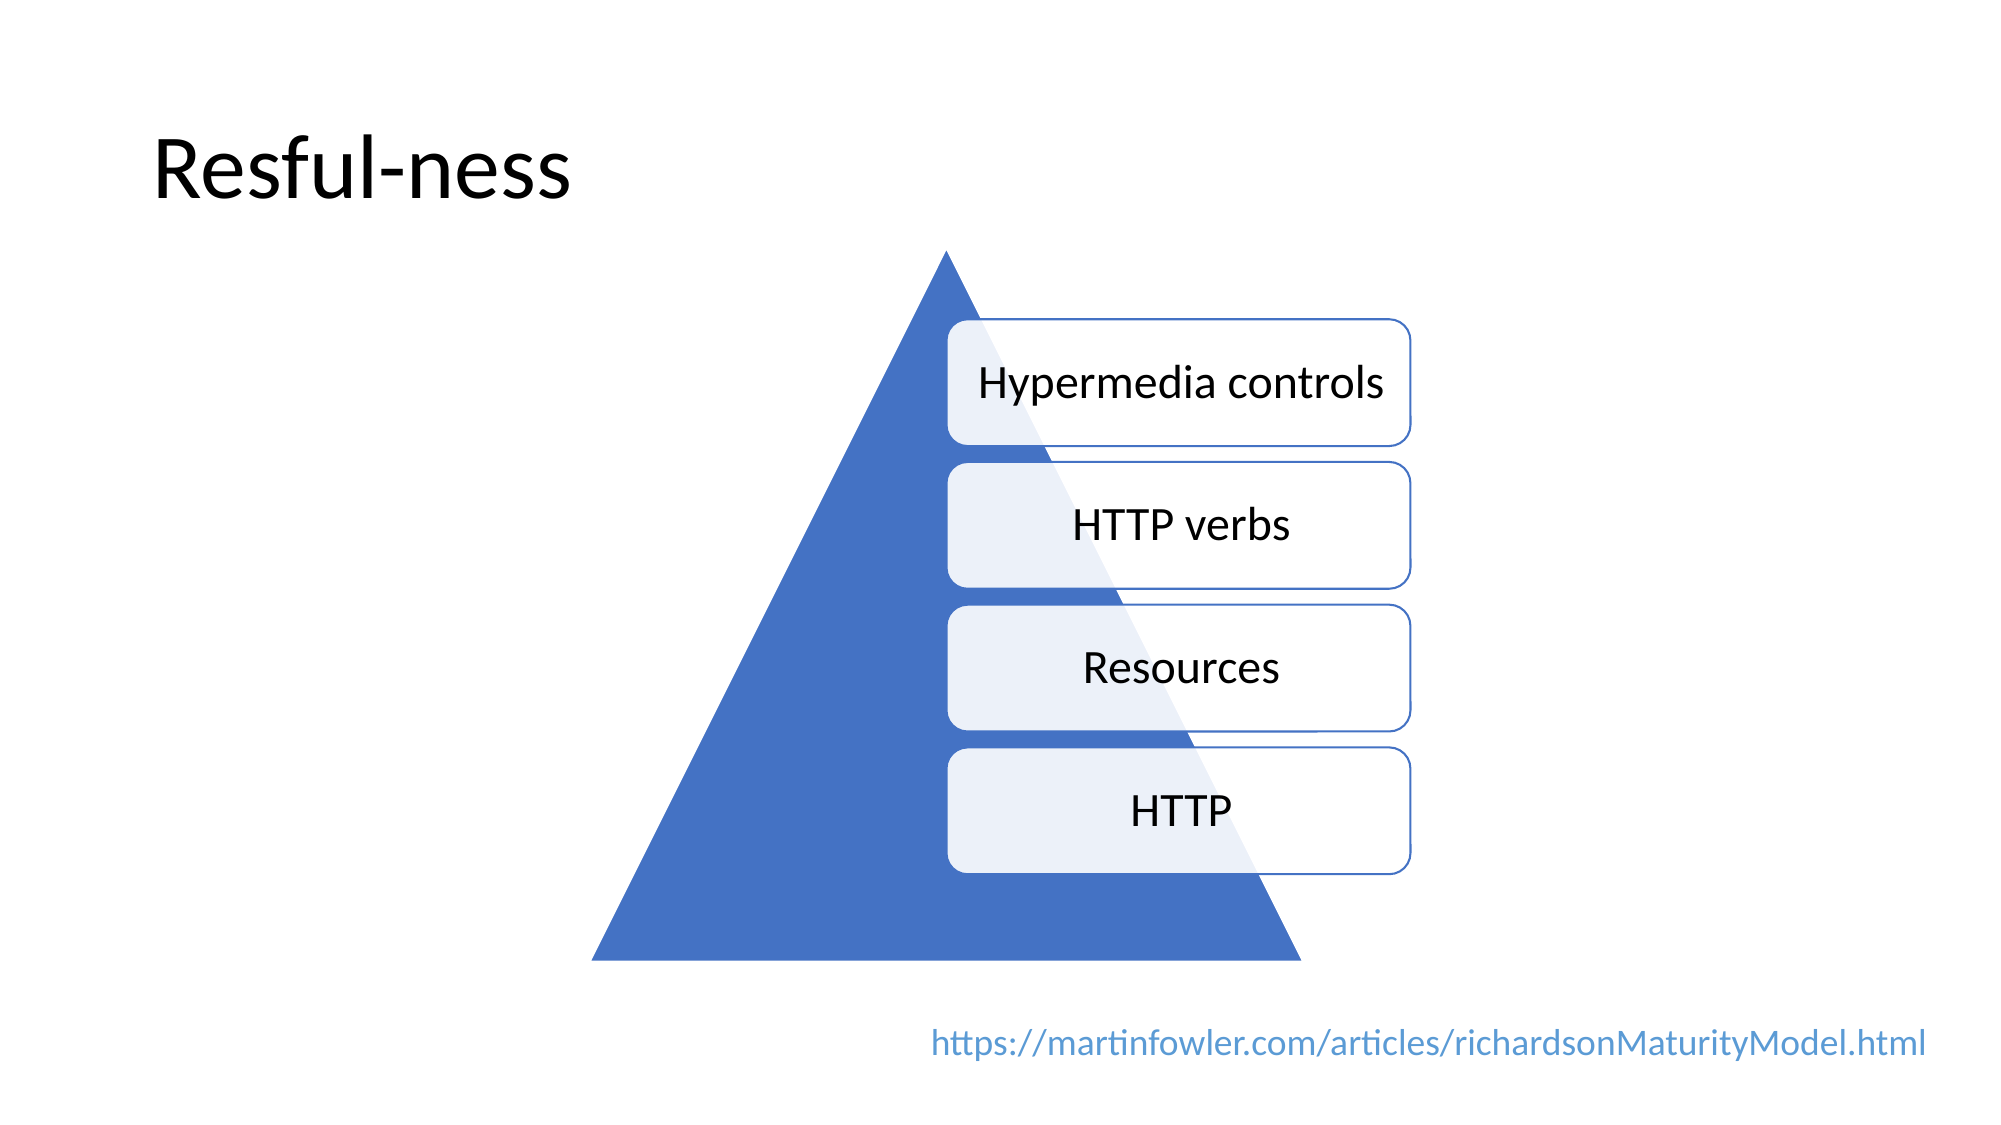

# Resful-ness
Hypermedia controls
HTTP verbs
Resources
HTTP
https://martinfowler.com/articles/richardsonMaturityModel.html